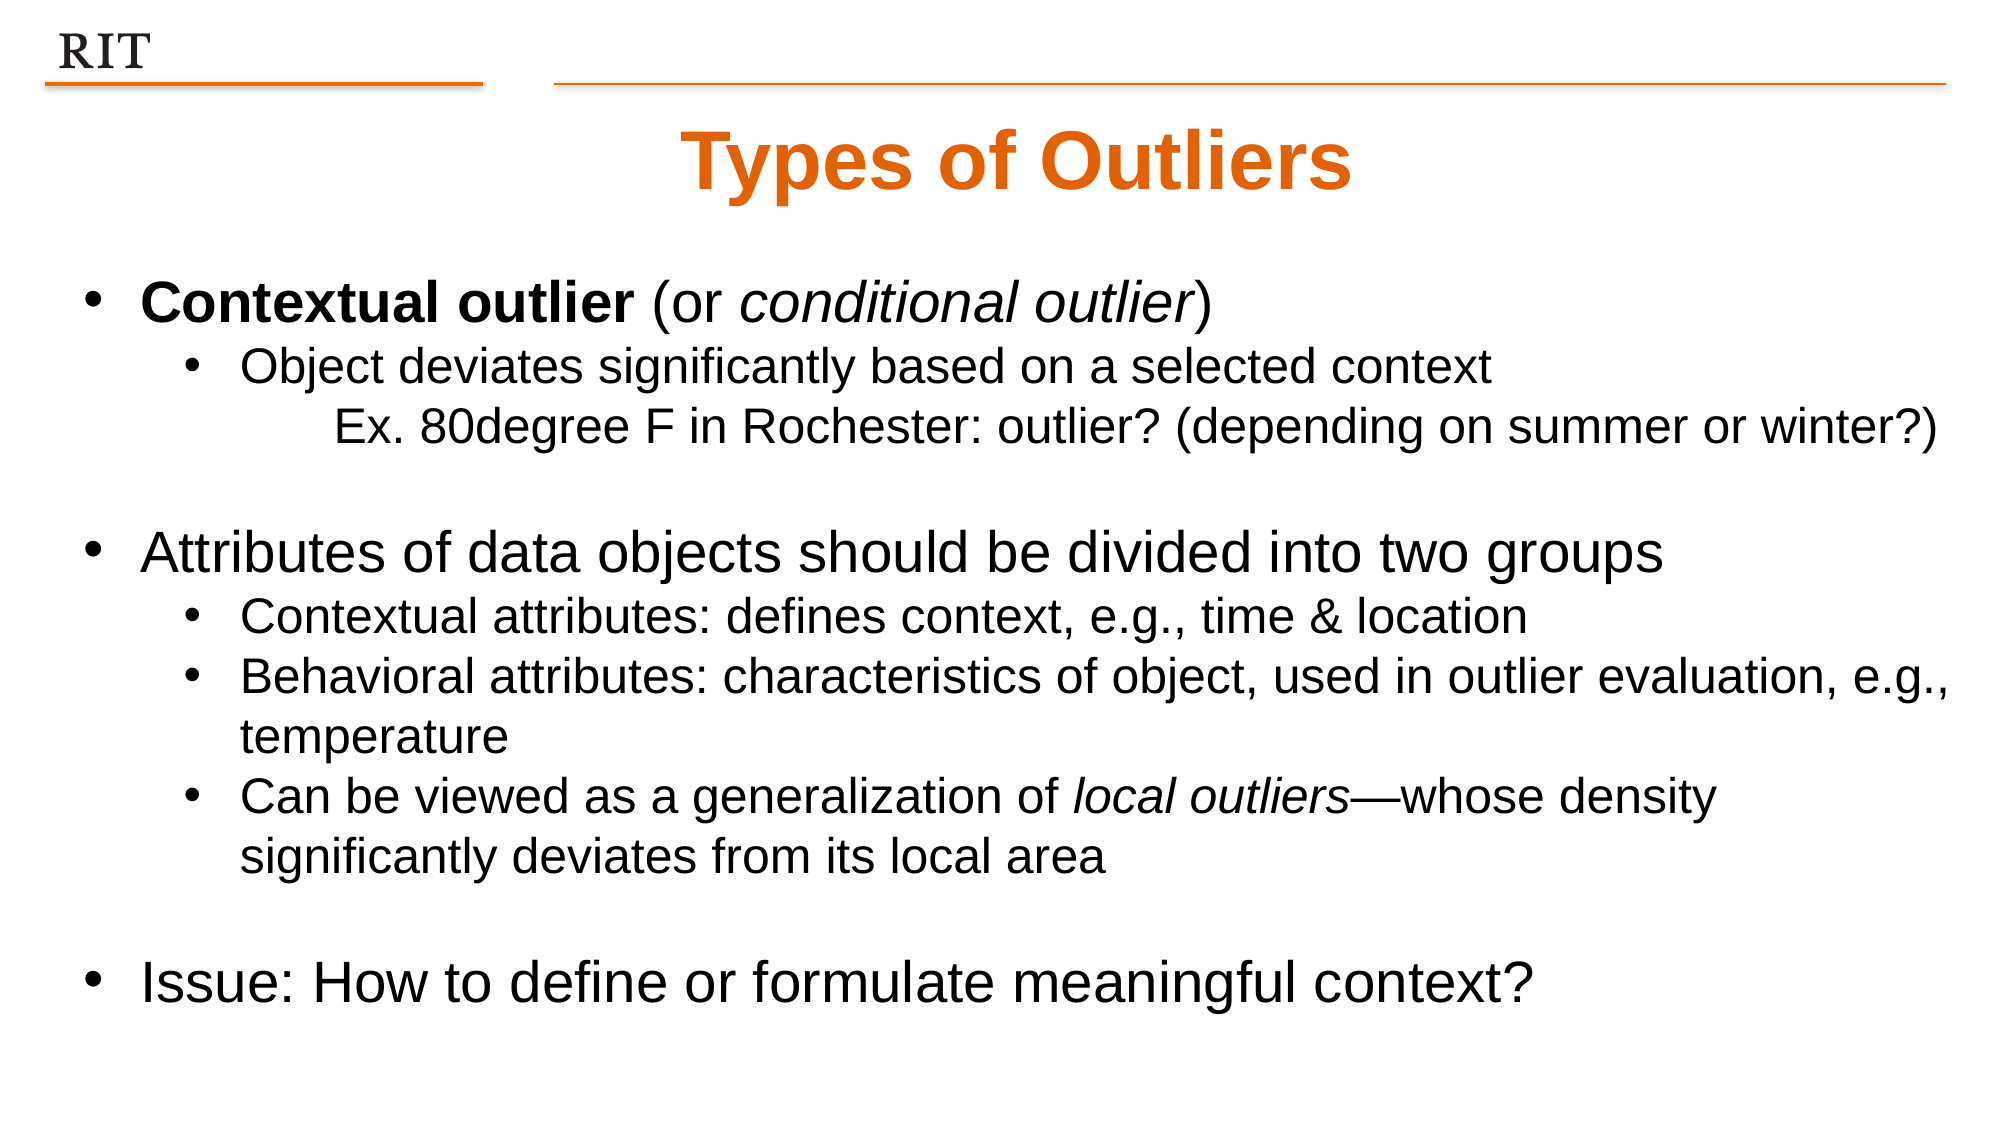

Types of Outliers
Contextual outlier (or conditional outlier)
Object deviates significantly based on a selected context
	Ex. 80degree F in Rochester: outlier? (depending on summer or winter?)

Attributes of data objects should be divided into two groups
Contextual attributes: defines context, e.g., time & location
Behavioral attributes: characteristics of object, used in outlier evaluation, e.g., temperature
Can be viewed as a generalization of local outliers—whose density significantly deviates from its local area

Issue: How to define or formulate meaningful context?